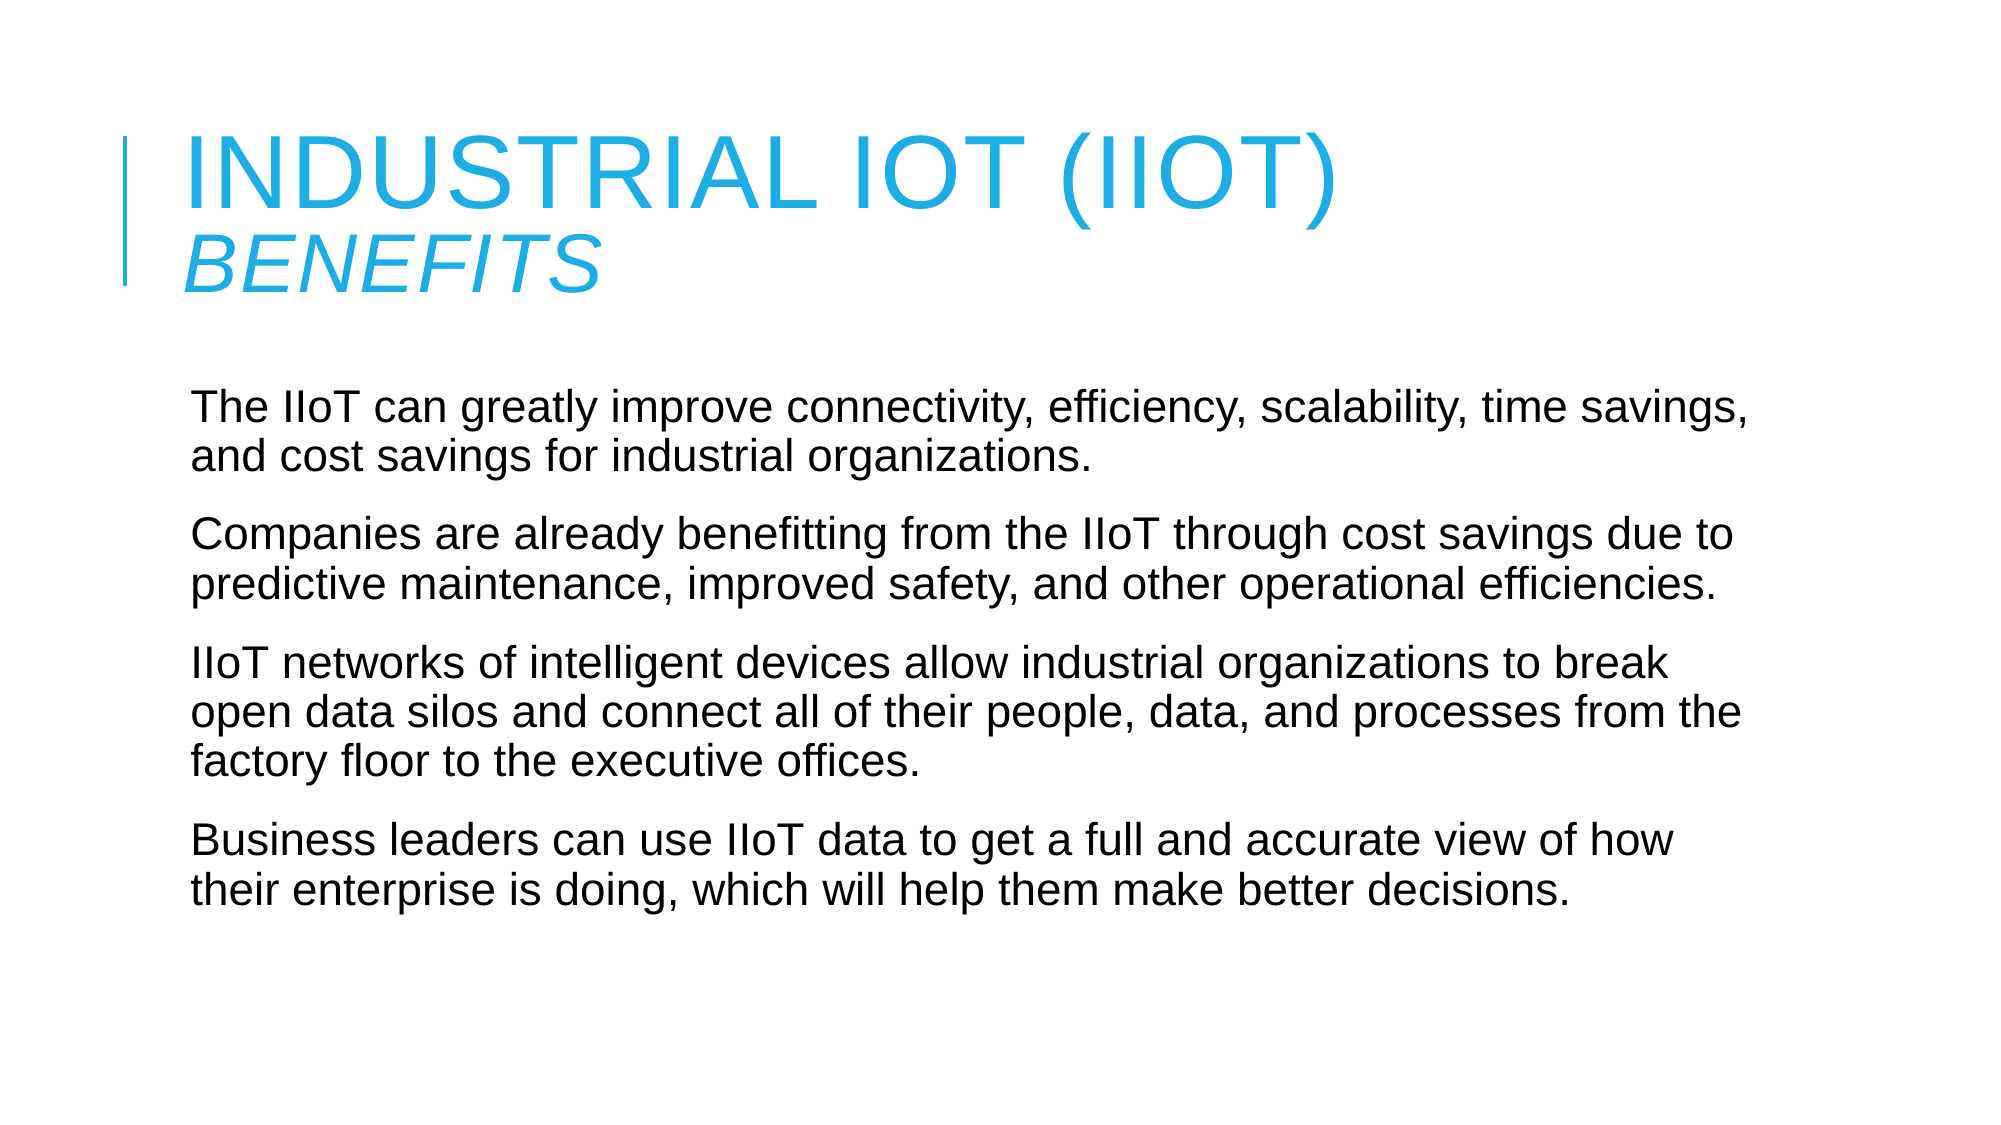

# Industrial IoT (IIoT) Benefits
The IIoT can greatly improve connectivity, efficiency, scalability, time savings, and cost savings for industrial organizations.
Companies are already benefitting from the IIoT through cost savings due to predictive maintenance, improved safety, and other operational efficiencies.
IIoT networks of intelligent devices allow industrial organizations to break open data silos and connect all of their people, data, and processes from the factory floor to the executive offices.
Business leaders can use IIoT data to get a full and accurate view of how their enterprise is doing, which will help them make better decisions.